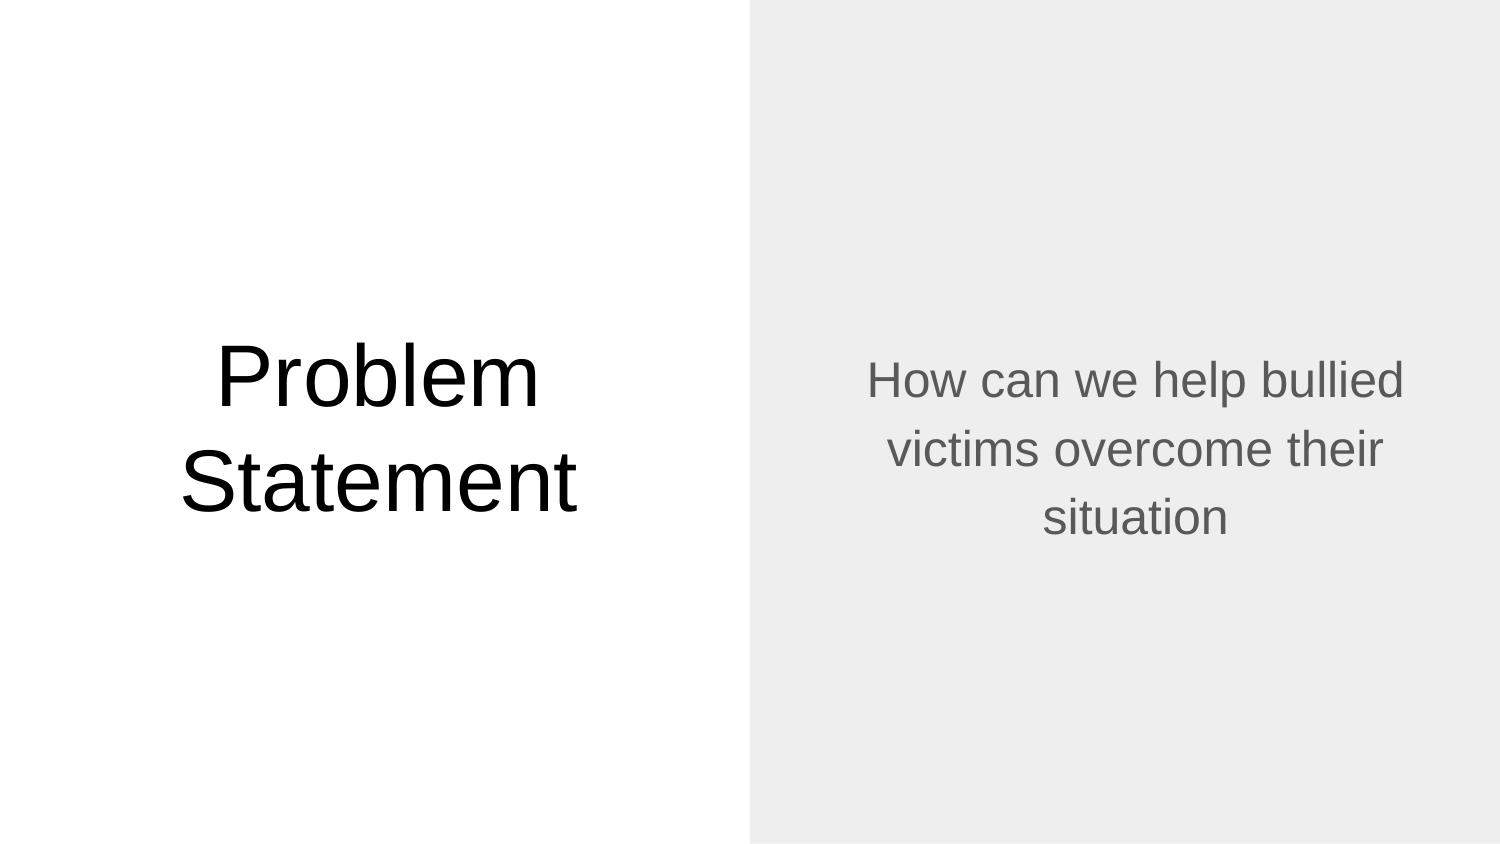

How can we help bullied victims overcome their situation
# Problem Statement